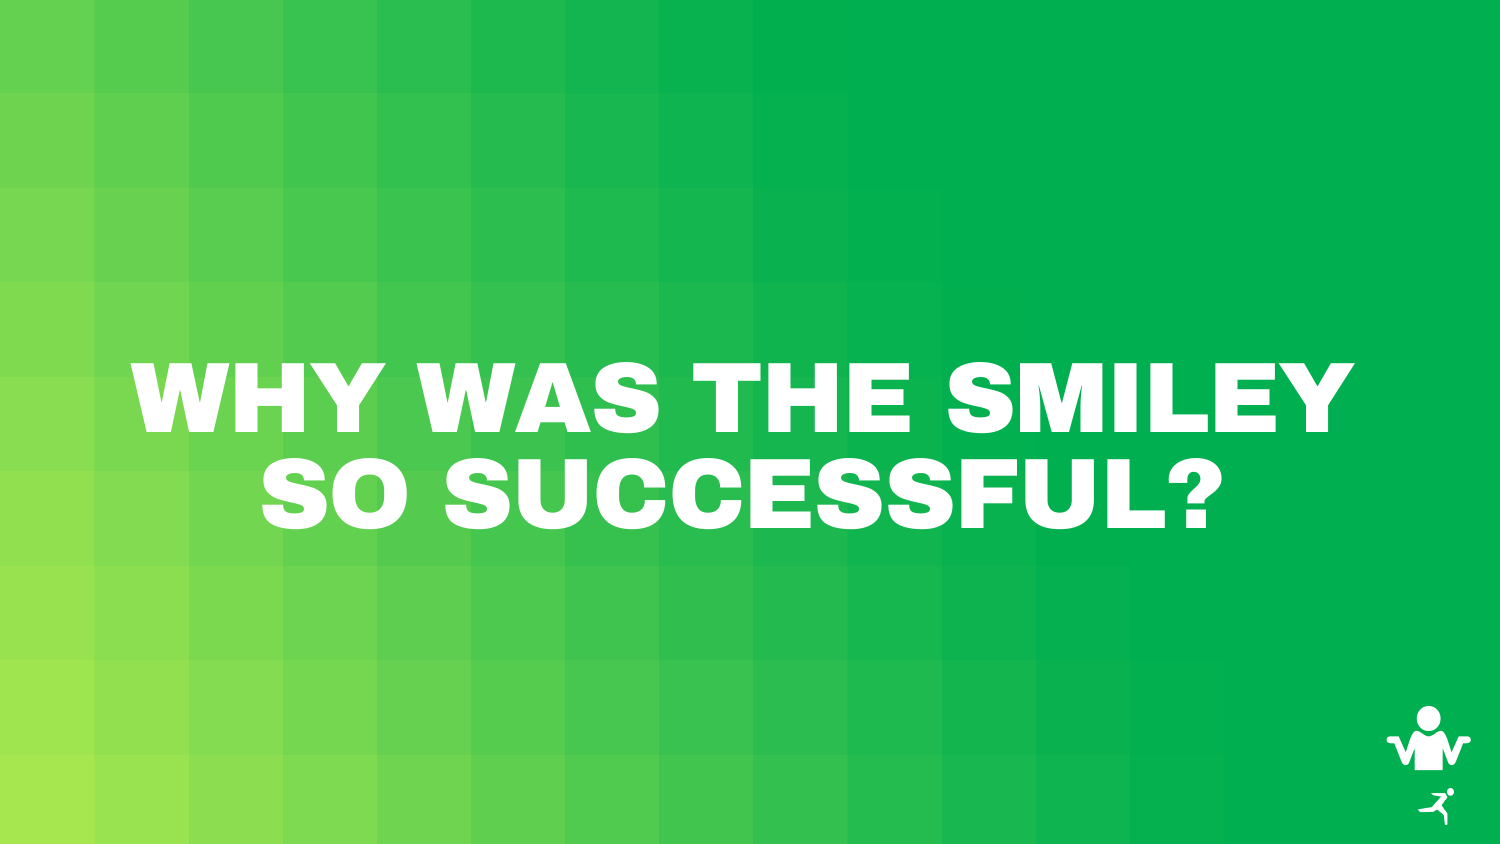

# Why was the smiley so successful?
🤷‍